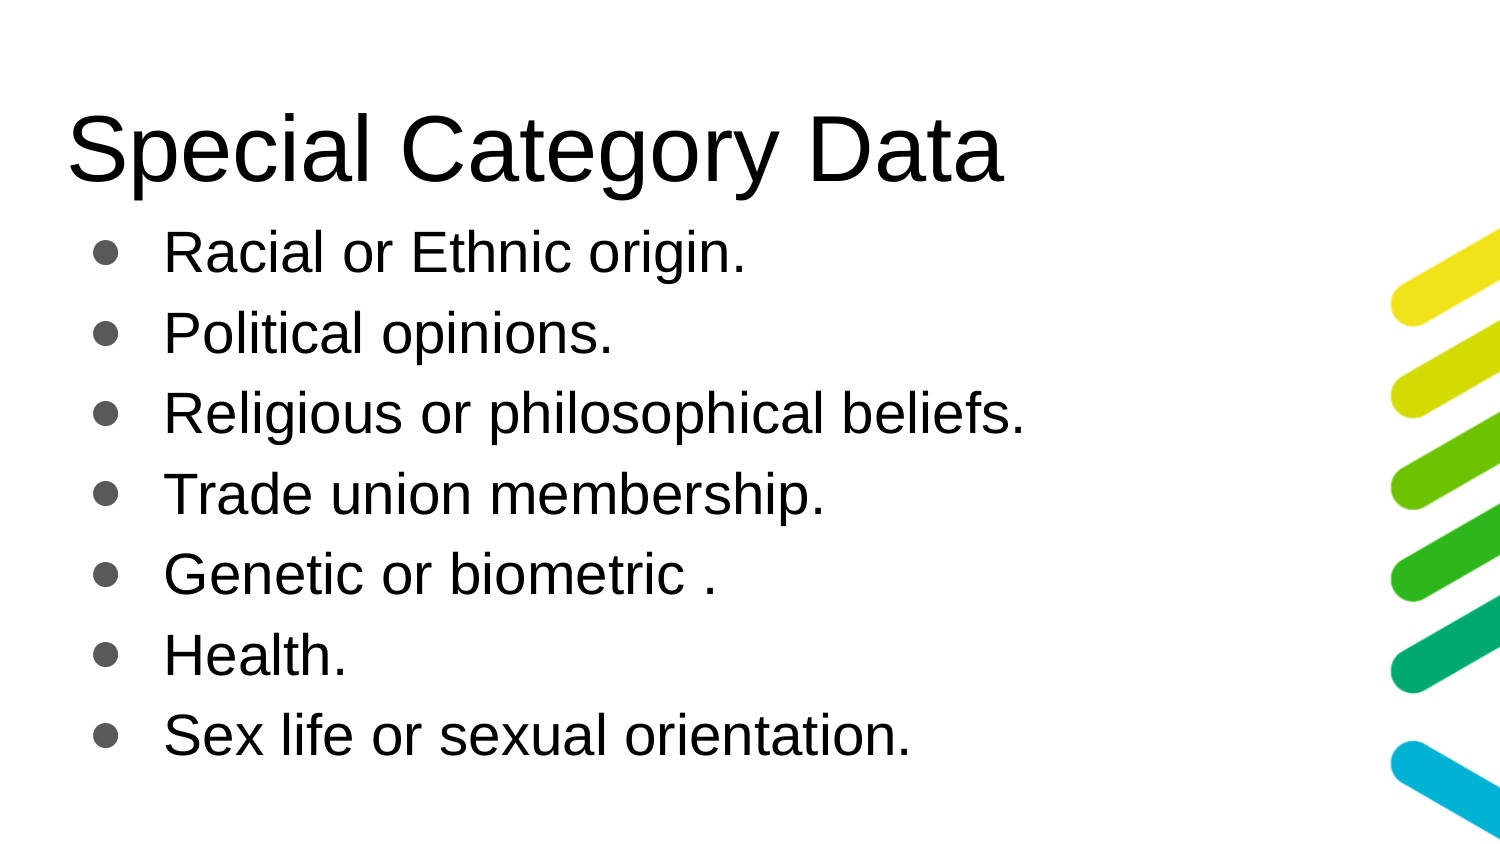

# Special Category Data
Racial or Ethnic origin.
Political opinions.
Religious or philosophical beliefs.
Trade union membership.
Genetic or biometric .
Health.
Sex life or sexual orientation.